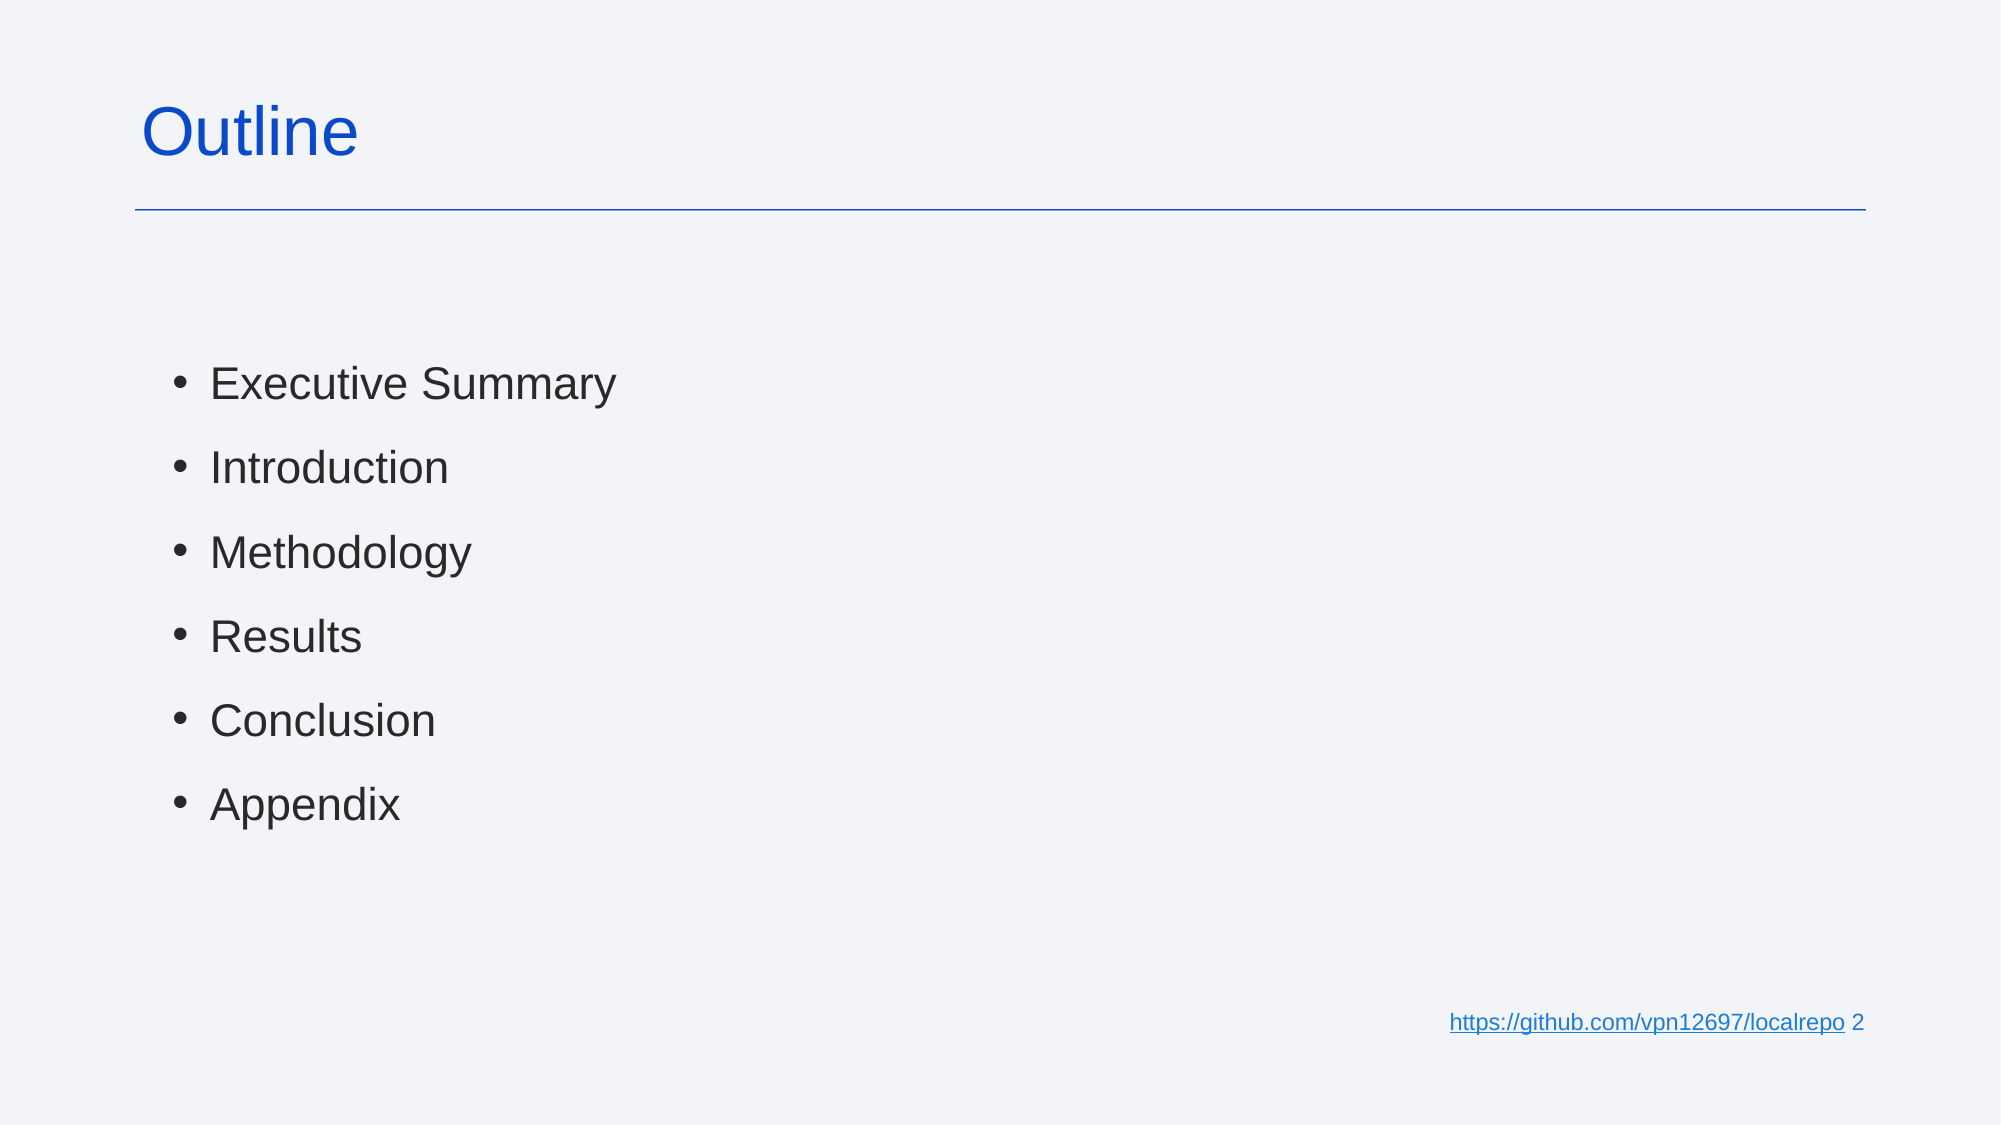

Outline
Executive Summary
Introduction
Methodology
Results
Conclusion
Appendix
https://github.com/vpn12697/localrepo 2